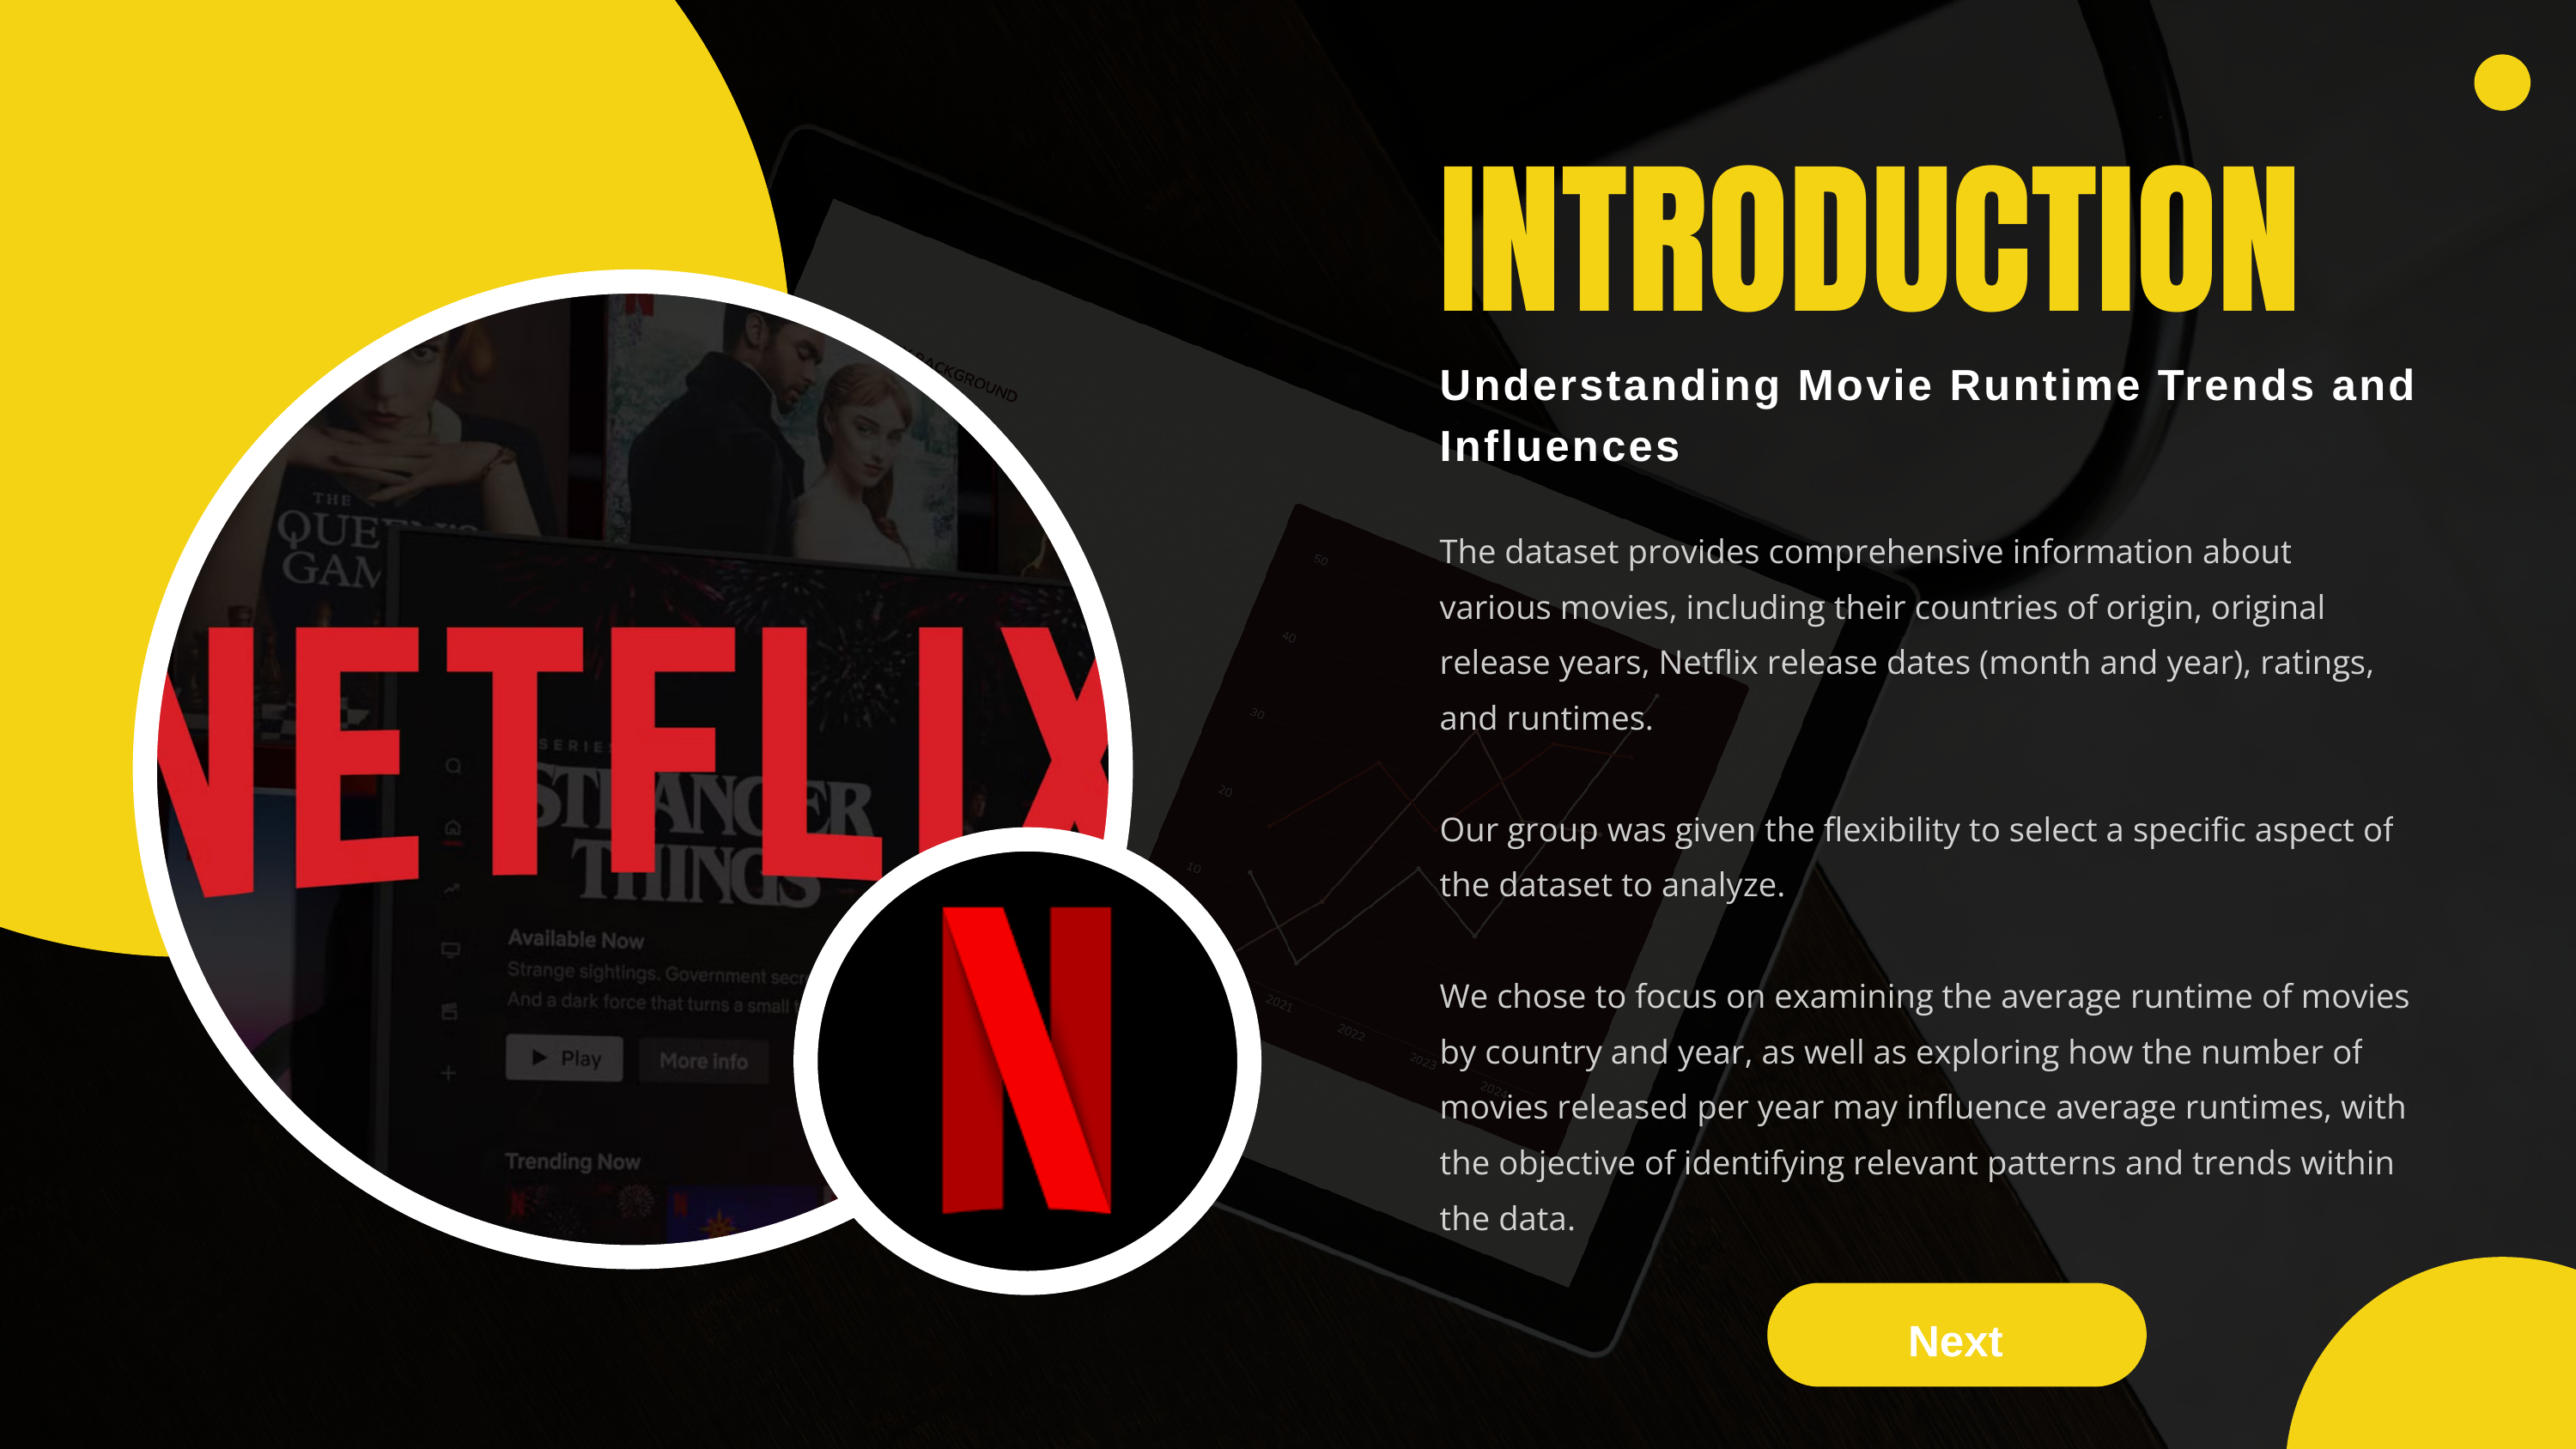

INTRODUCTION

Understanding Movie Runtime Trends and Influences
The dataset provides comprehensive information about various movies, including their countries of origin, original release years, Netflix release dates (month and year), ratings, and runtimes.

Our group was given the flexibility to select a specific aspect of the dataset to analyze.

We chose to focus on examining the average runtime of movies by country and year, as well as exploring how the number of movies released per year may influence average runtimes, with the objective of identifying relevant patterns and trends within the data.

Next